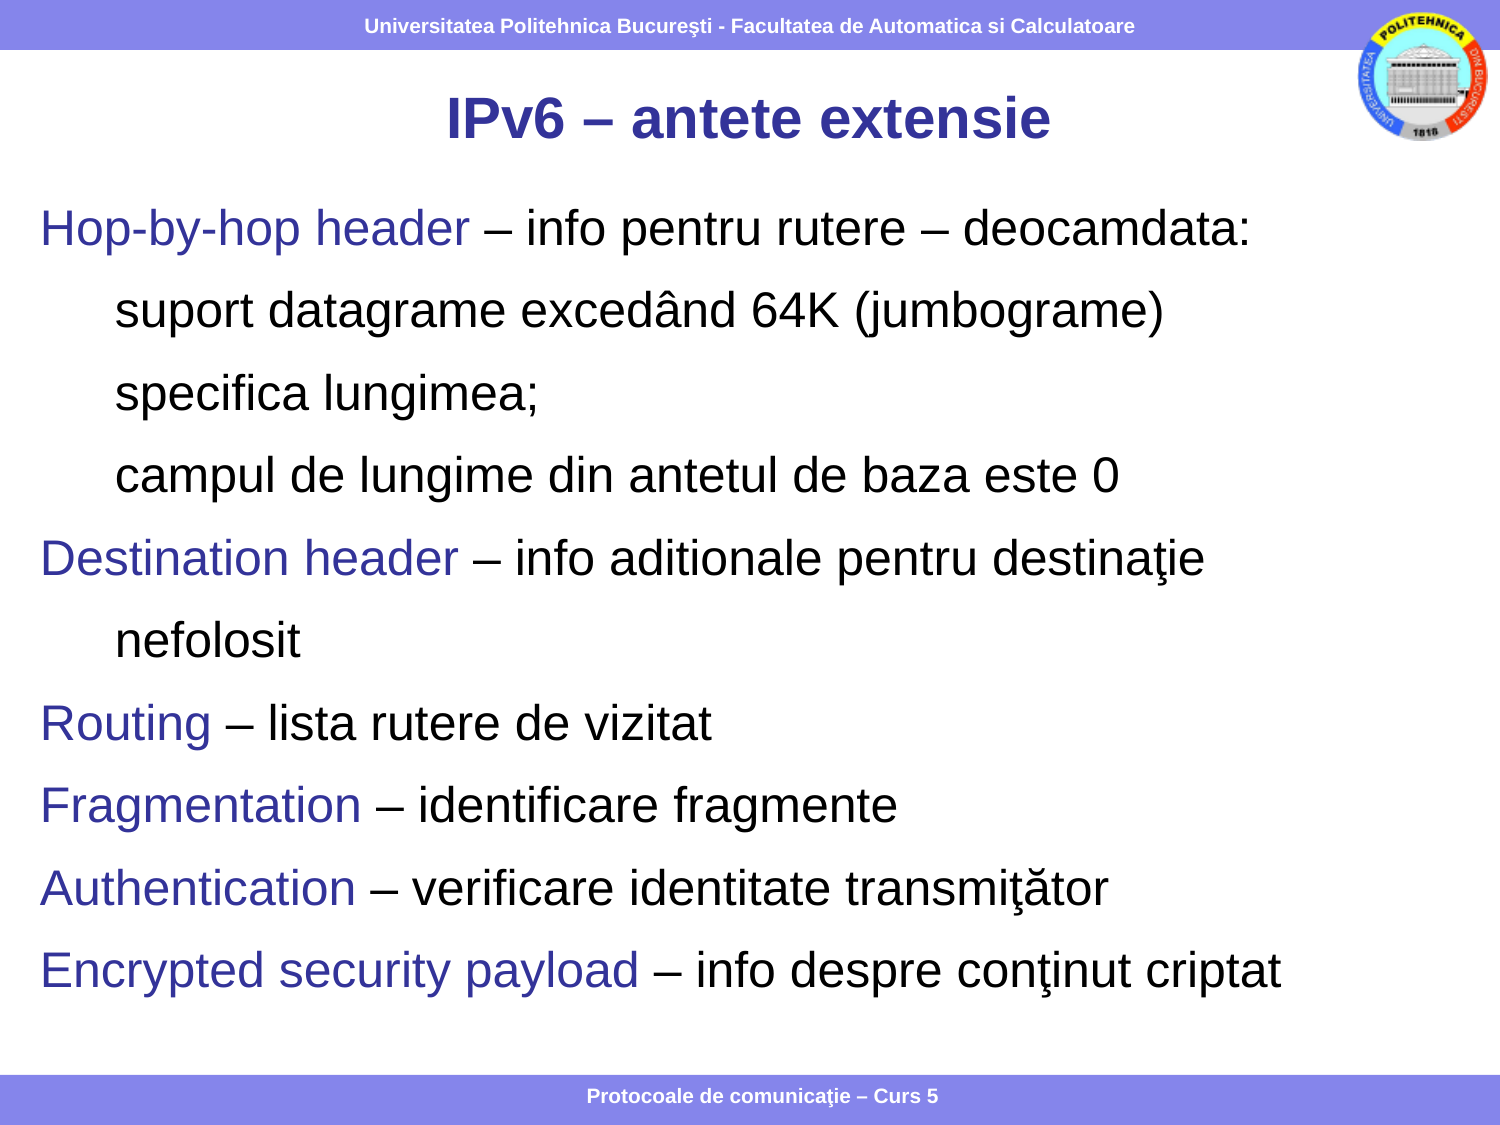

# IPv6 – antete extensie
Hop-by-hop header – info pentru rutere – deocamdata:
suport datagrame excedând 64K (jumbograme)
specifica lungimea;
campul de lungime din antetul de baza este 0
Destination header – info aditionale pentru destinaţie
nefolosit
Routing – lista rutere de vizitat
Fragmentation – identificare fragmente
Authentication – verificare identitate transmiţător
Encrypted security payload – info despre conţinut criptat
Protocoale de comunicaţie – Curs 5